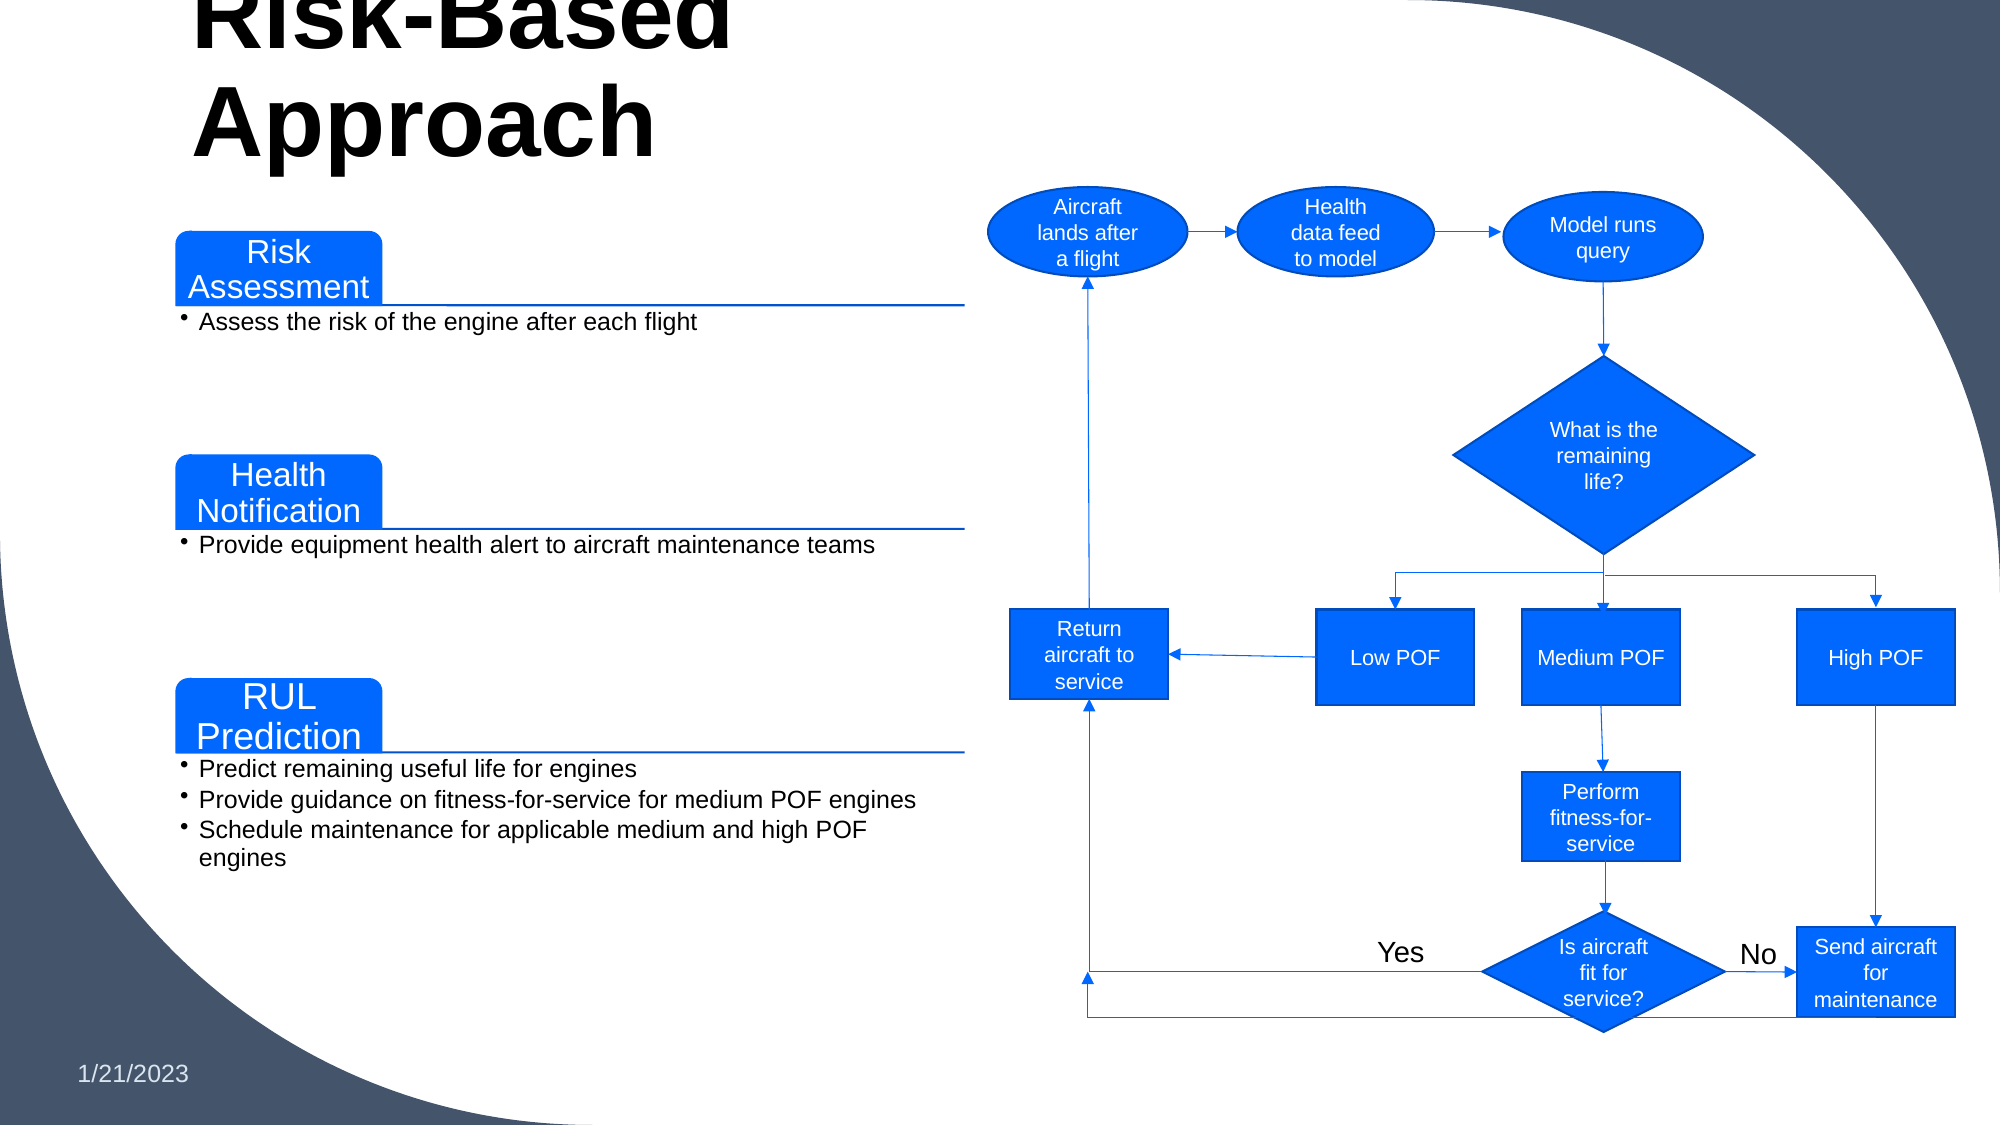

# Risk-Based Approach
Aircraft lands after a flight
Health data feed to model
Model runs query

Risk Assessment
Assess the risk of the engine after each flight

Health Notification
Provide equipment health alert to aircraft maintenance teams

RUL Prediction
Predict remaining useful life for engines
Provide guidance on fitness-for-service for medium POF engines
Schedule maintenance for applicable medium and high POF engines
What is the remaining life?
Low POF
Medium POF
High POF
Return aircraft to service
Perform fitness-for-service
Is aircraft fit for service?
Yes
Send aircraft for maintenance
No
1/21/2023